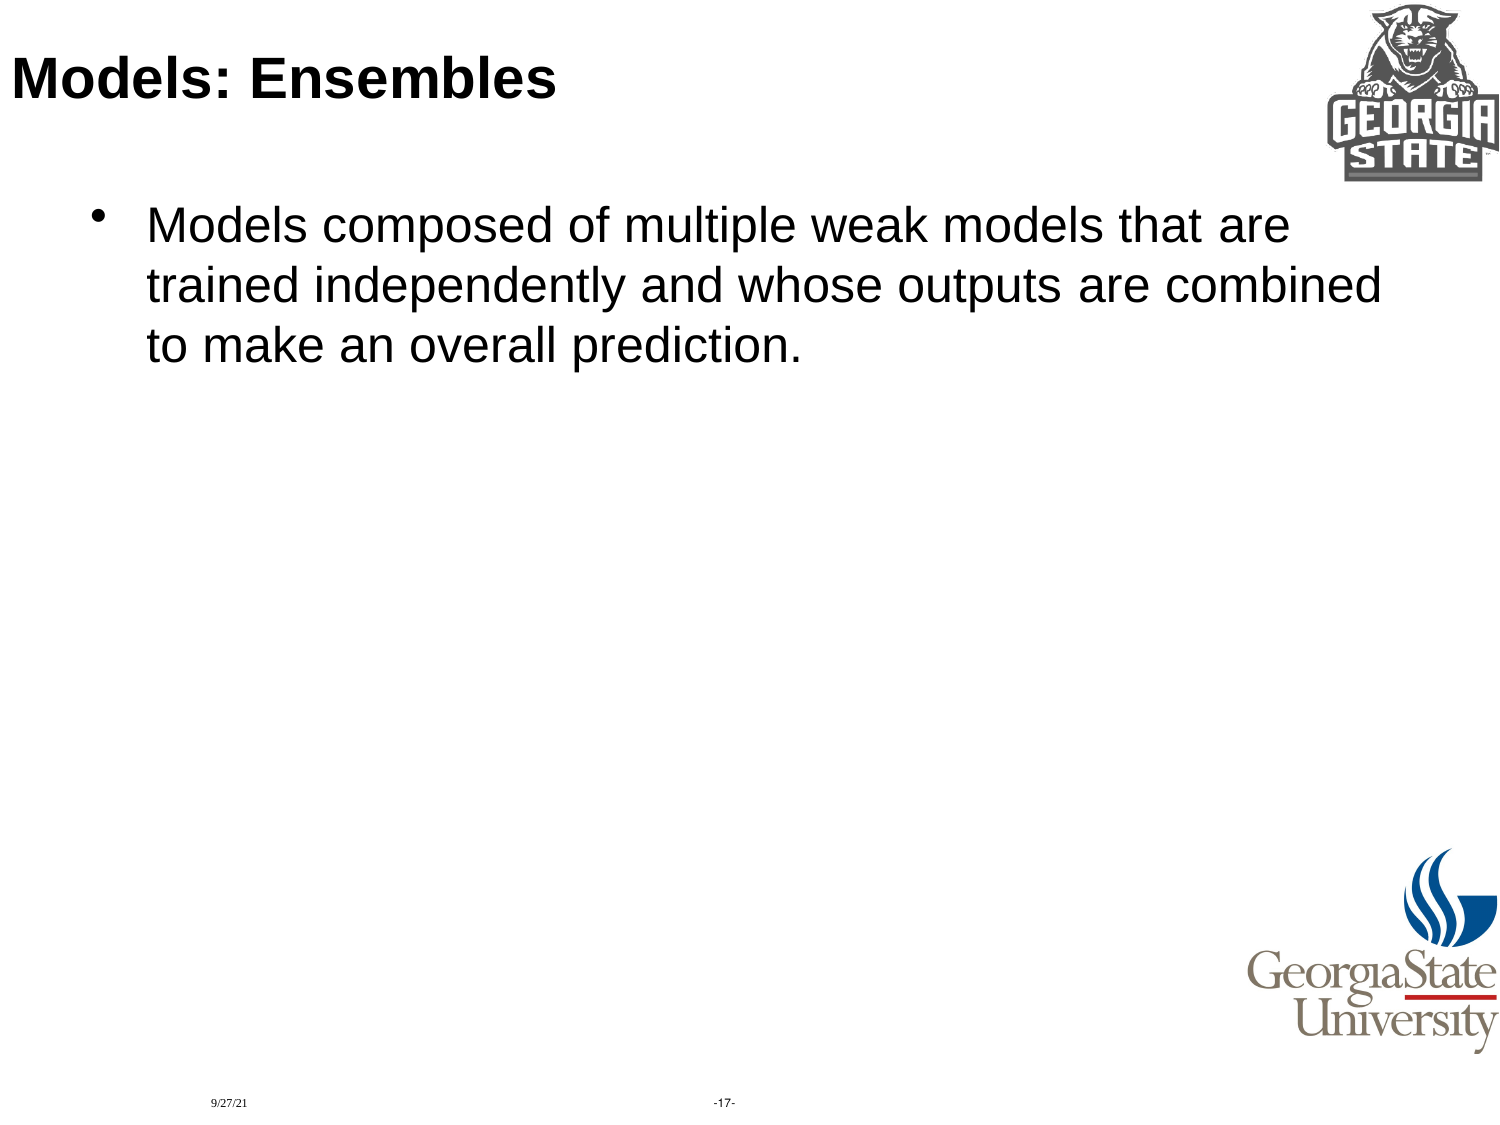

# Models: Ensembles
Models composed of multiple weak models that are trained independently and whose outputs are combined to make an overall prediction.